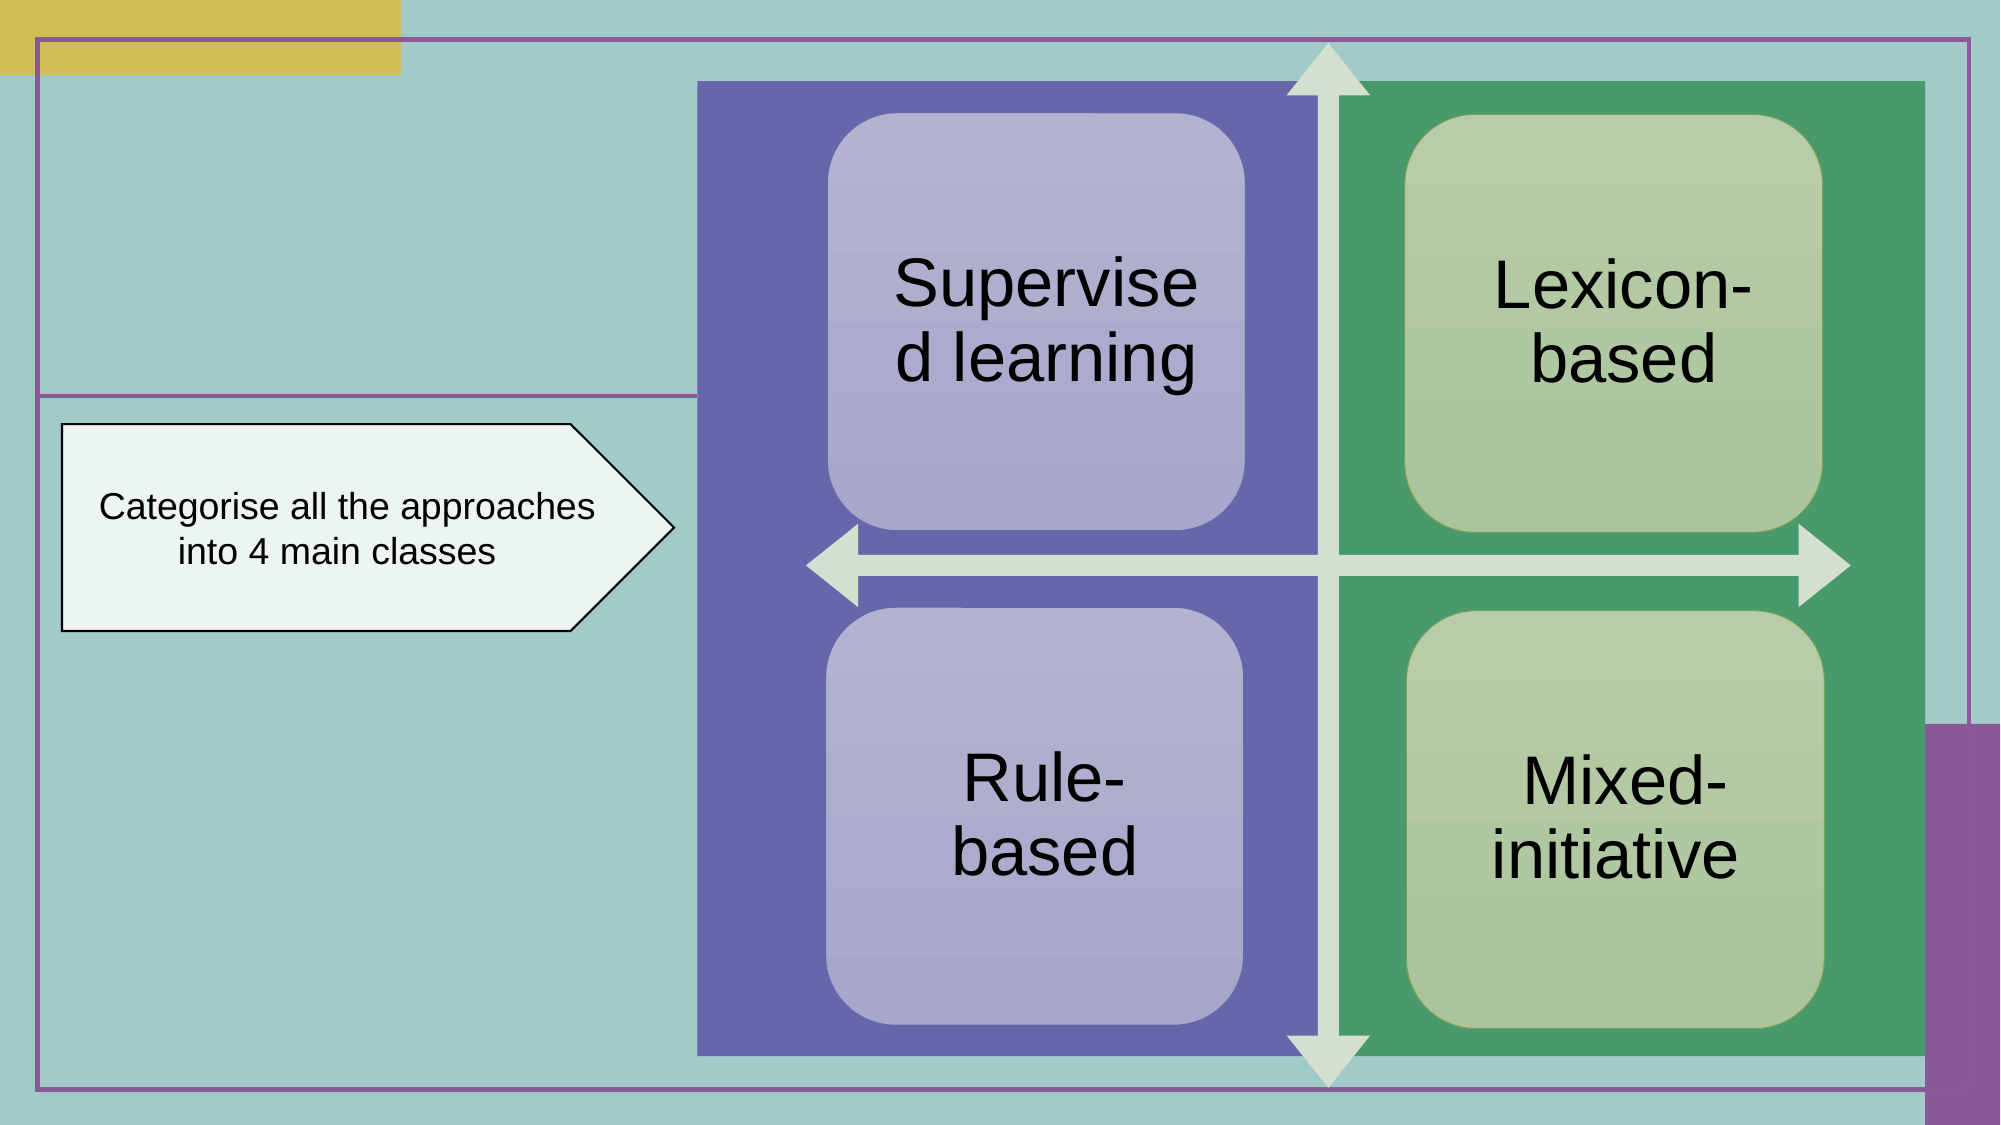

Supervised learning
Lexicon-based
Rule-based
Mixed-initiative
 Categorise all the approaches into 4 main classes